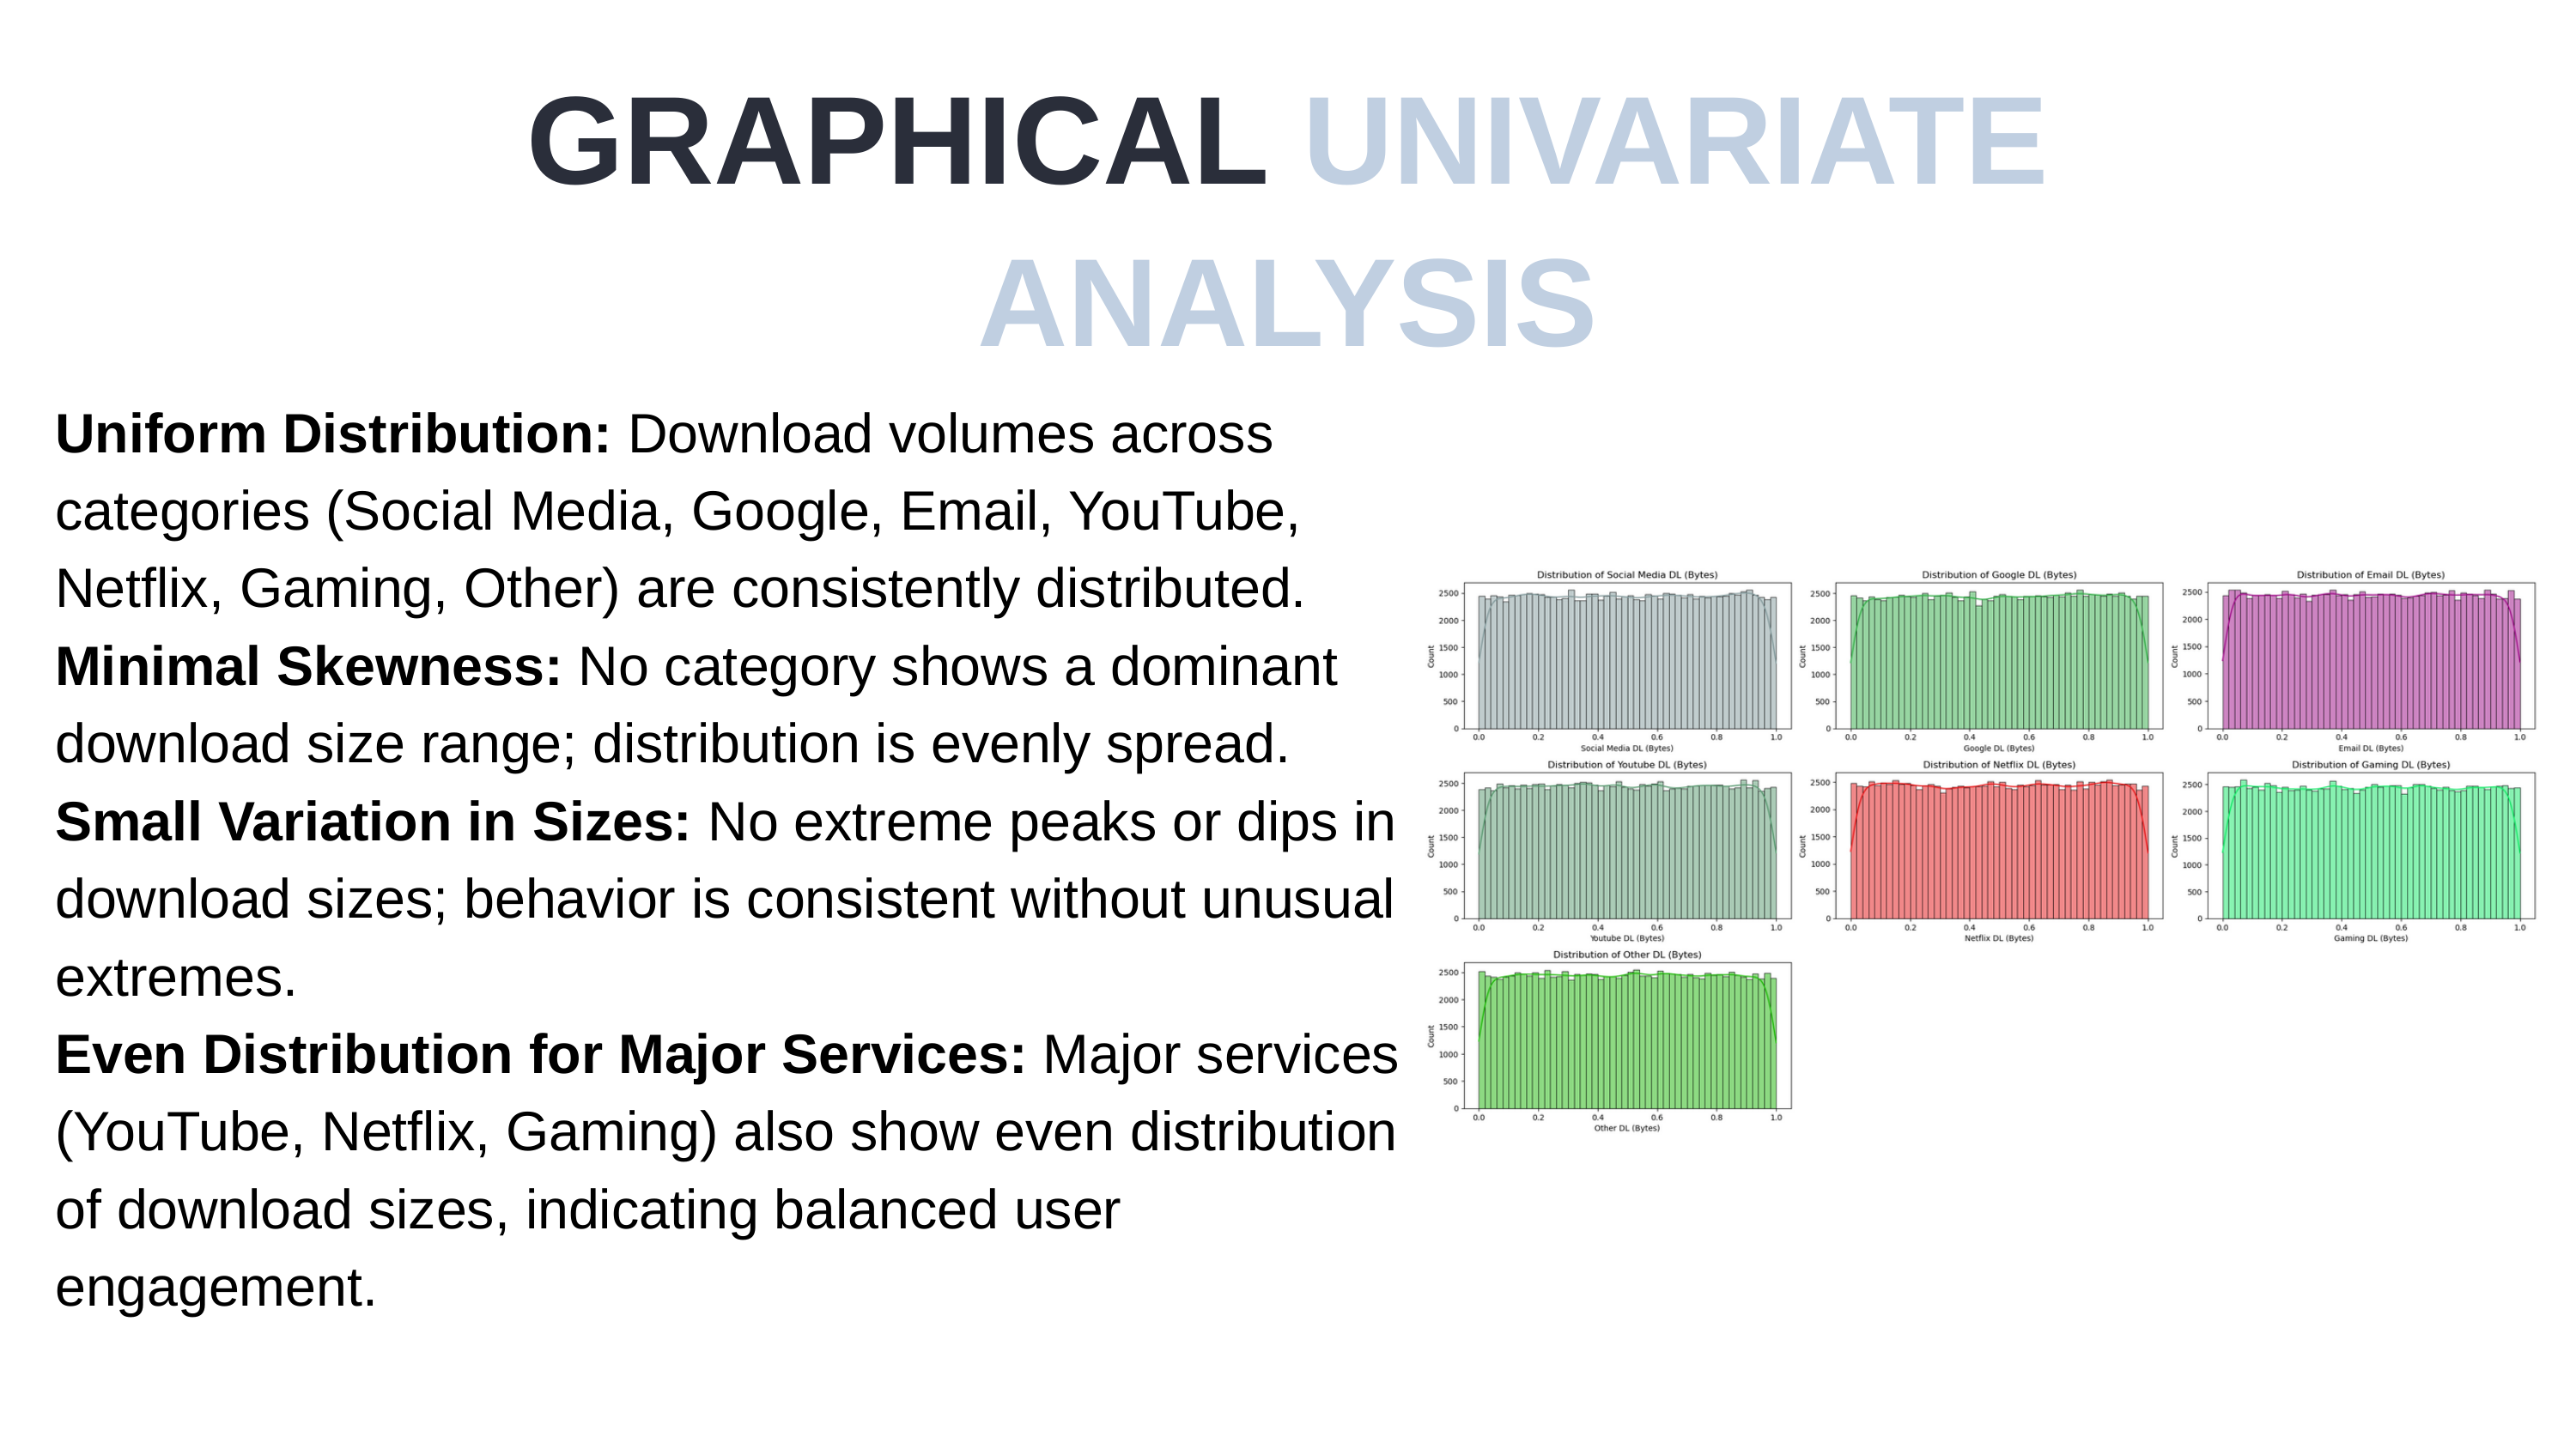

GRAPHICAL UNIVARIATE ANALYSIS
Uniform Distribution: Download volumes across categories (Social Media, Google, Email, YouTube, Netflix, Gaming, Other) are consistently distributed.
Minimal Skewness: No category shows a dominant download size range; distribution is evenly spread.
Small Variation in Sizes: No extreme peaks or dips in download sizes; behavior is consistent without unusual extremes.
Even Distribution for Major Services: Major services (YouTube, Netflix, Gaming) also show even distribution of download sizes, indicating balanced user engagement.